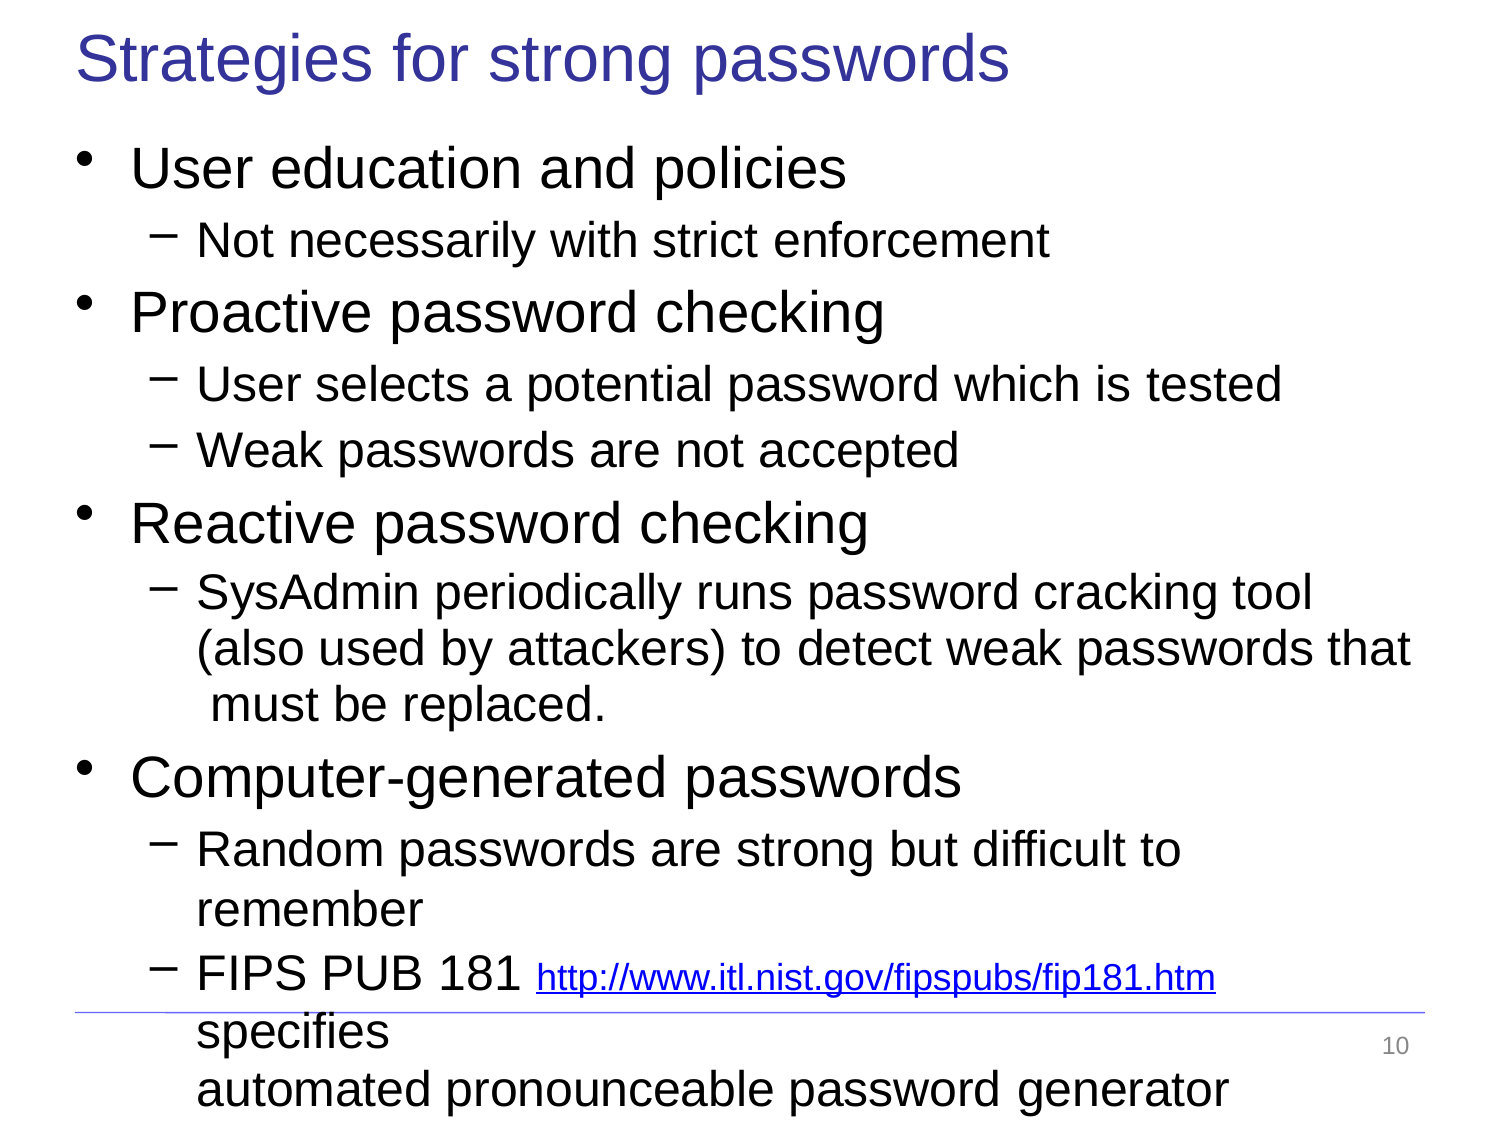

# Strategies for strong passwords
User education and policies
Not necessarily with strict enforcement
Proactive password checking
User selects a potential password which is tested
Weak passwords are not accepted
Reactive password checking
SysAdmin periodically runs password cracking tool  (also used by attackers) to detect weak passwords that  must be replaced.
Computer-generated passwords
Random passwords are strong but difficult to remember
FIPS PUB 181 http://www.itl.nist.gov/fipspubs/fip181.htm	specifies
automated pronounceable password generator

10